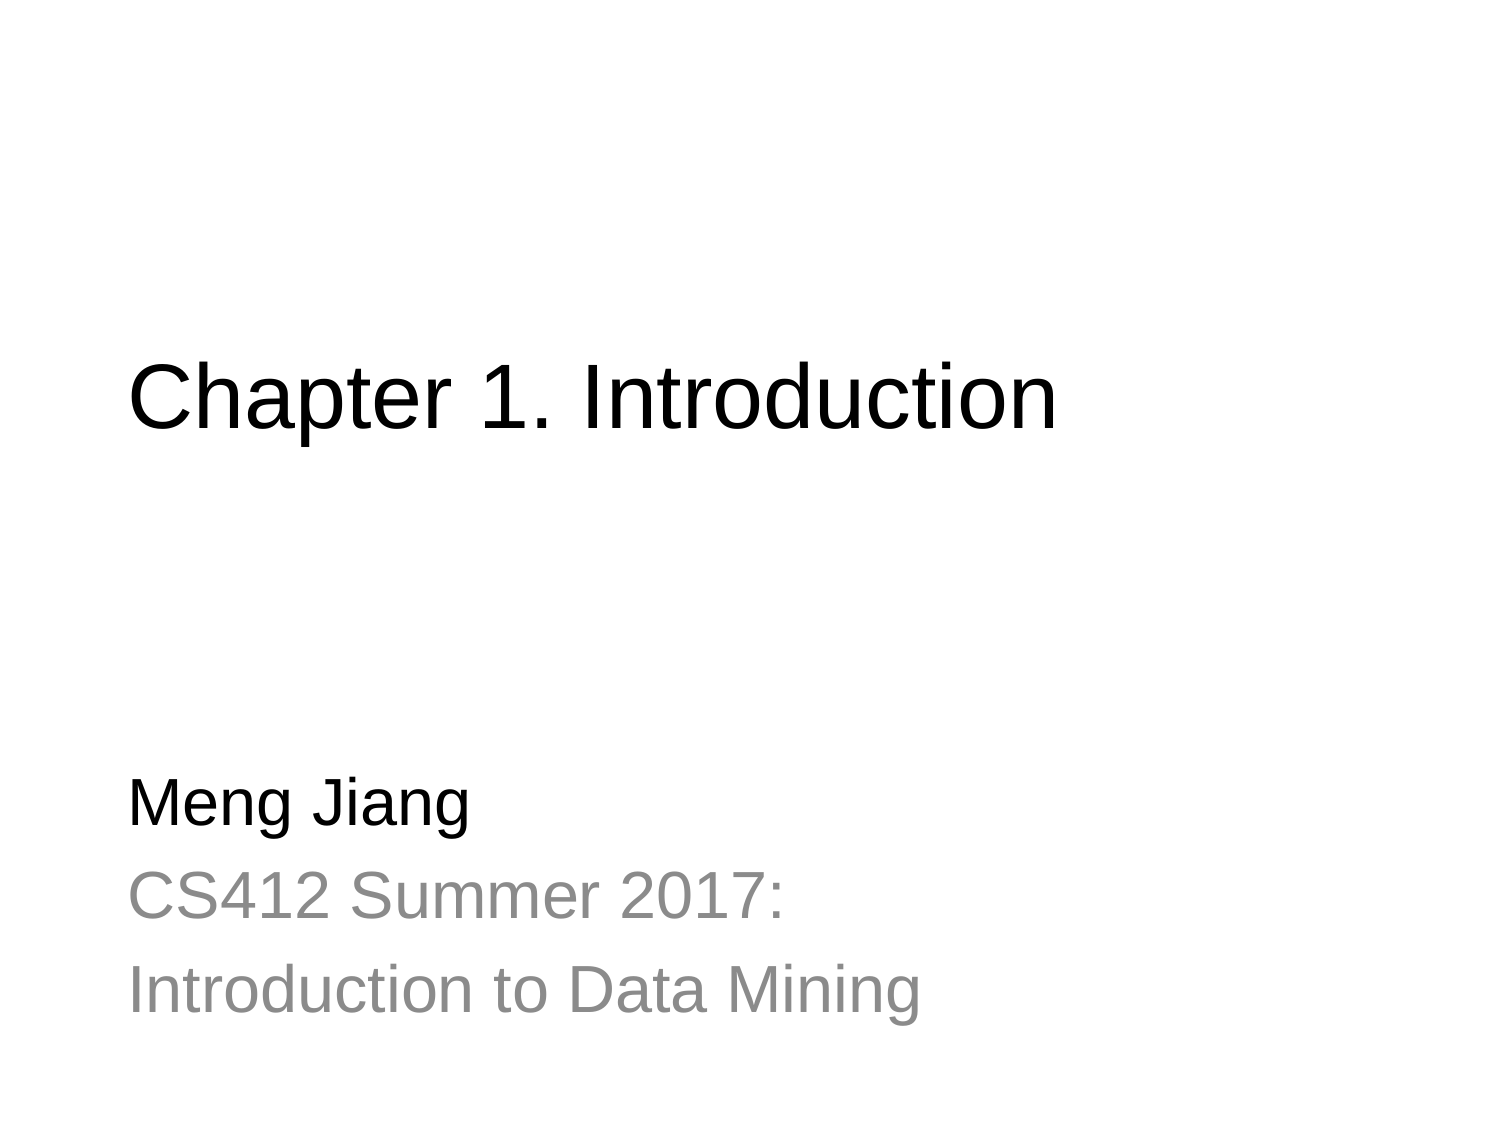

# Chapter 1. Introduction
Meng Jiang
CS412 Summer 2017:
Introduction to Data Mining